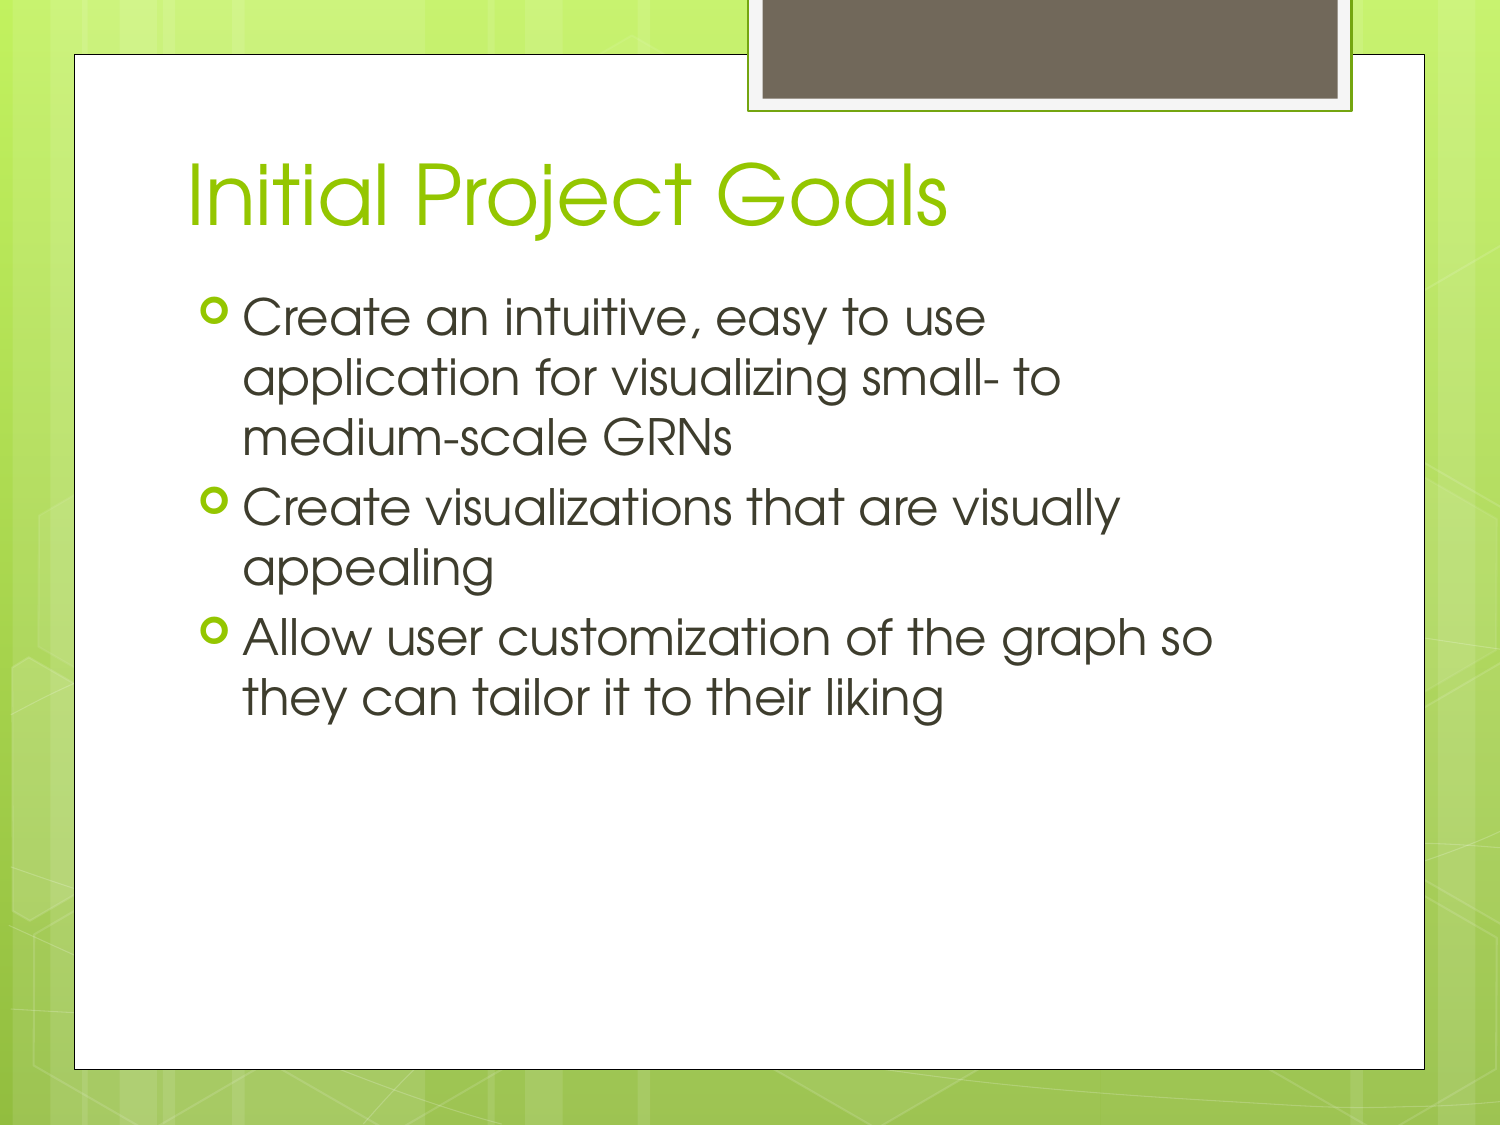

# Initial Project Goals
Create an intuitive, easy to use application for visualizing small- to medium-scale GRNs
Create visualizations that are visually appealing
Allow user customization of the graph so they can tailor it to their liking